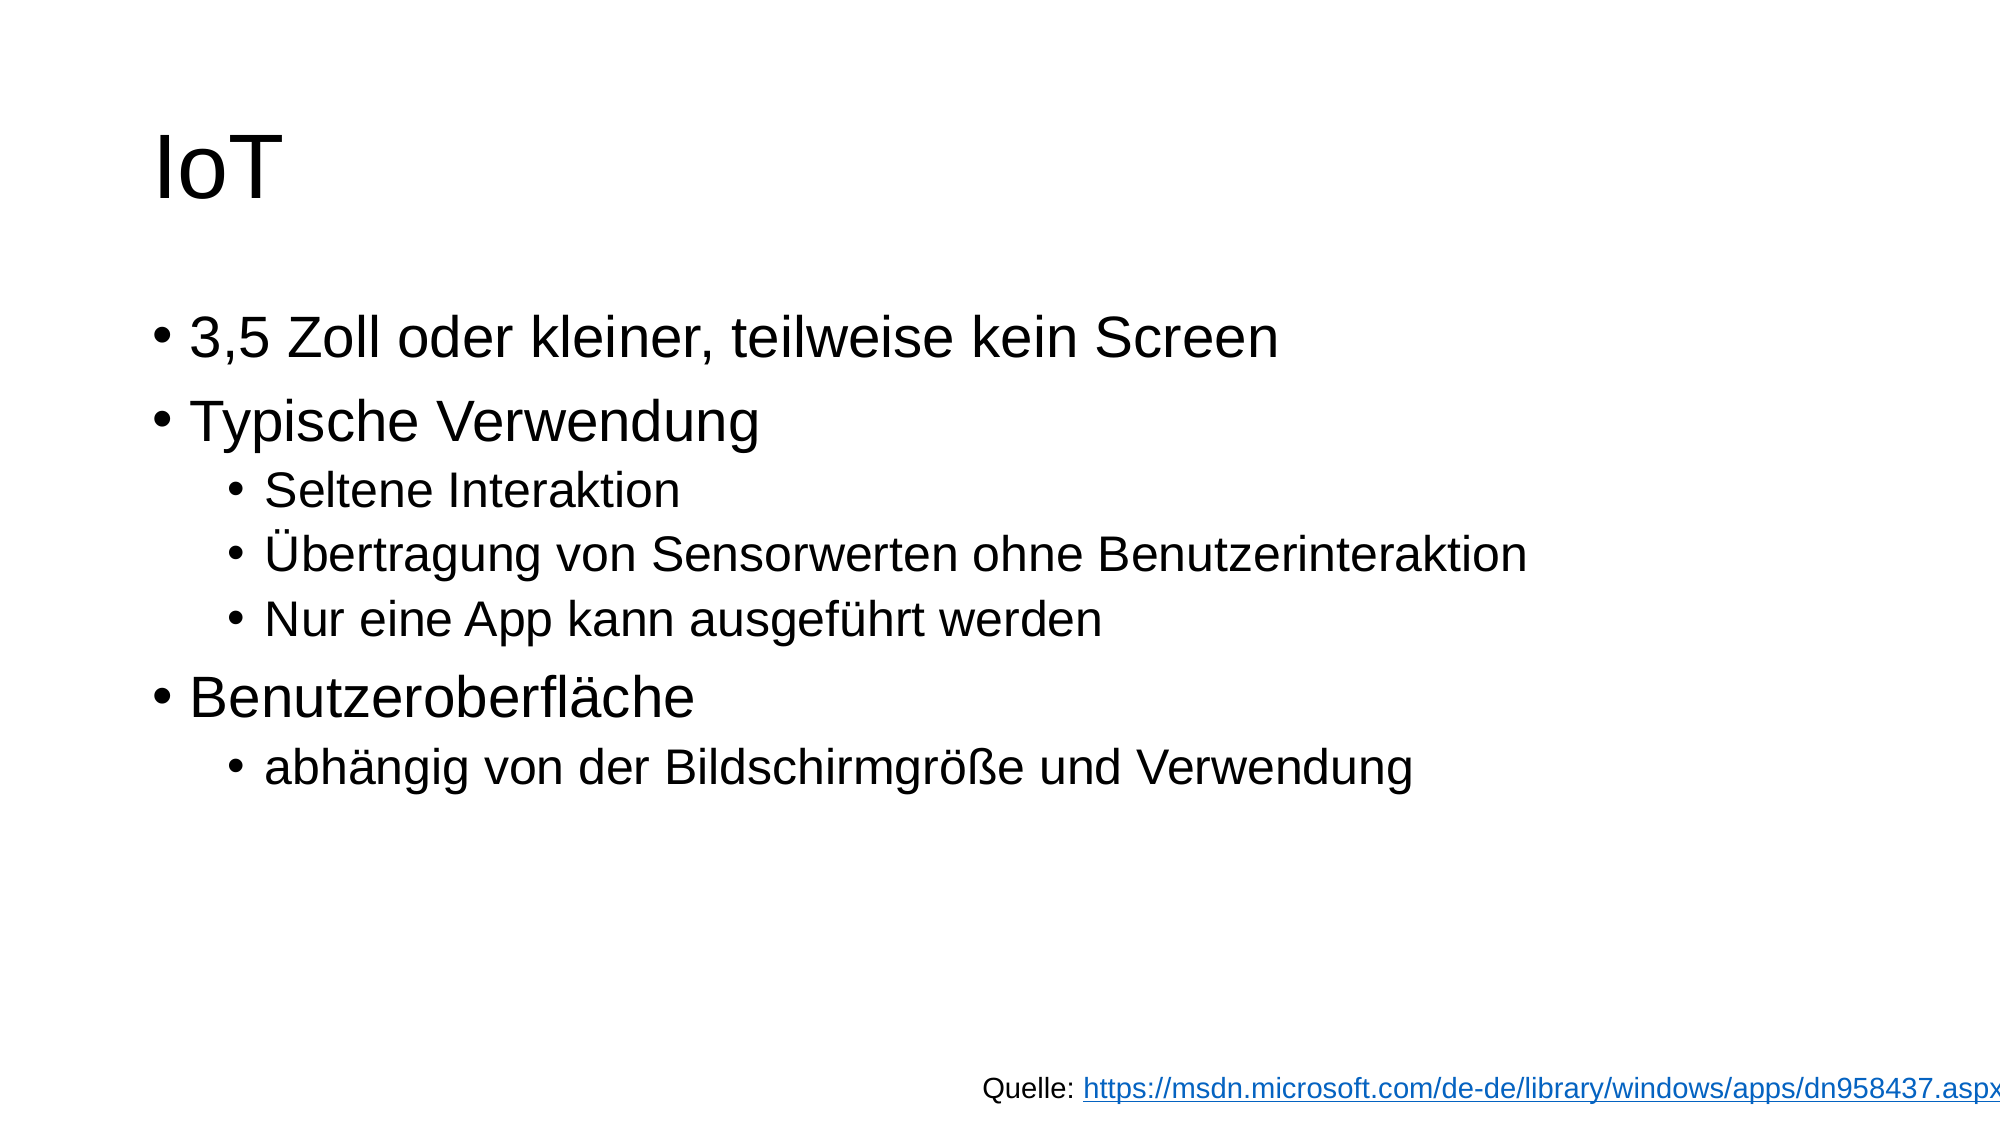

# IoT
3,5 Zoll oder kleiner, teilweise kein Screen
Typische Verwendung
Seltene Interaktion
Übertragung von Sensorwerten ohne Benutzerinteraktion
Nur eine App kann ausgeführt werden
Benutzeroberfläche
abhängig von der Bildschirmgröße und Verwendung

Quelle: https://msdn.microsoft.com/de-de/library/windows/apps/dn958437.aspx